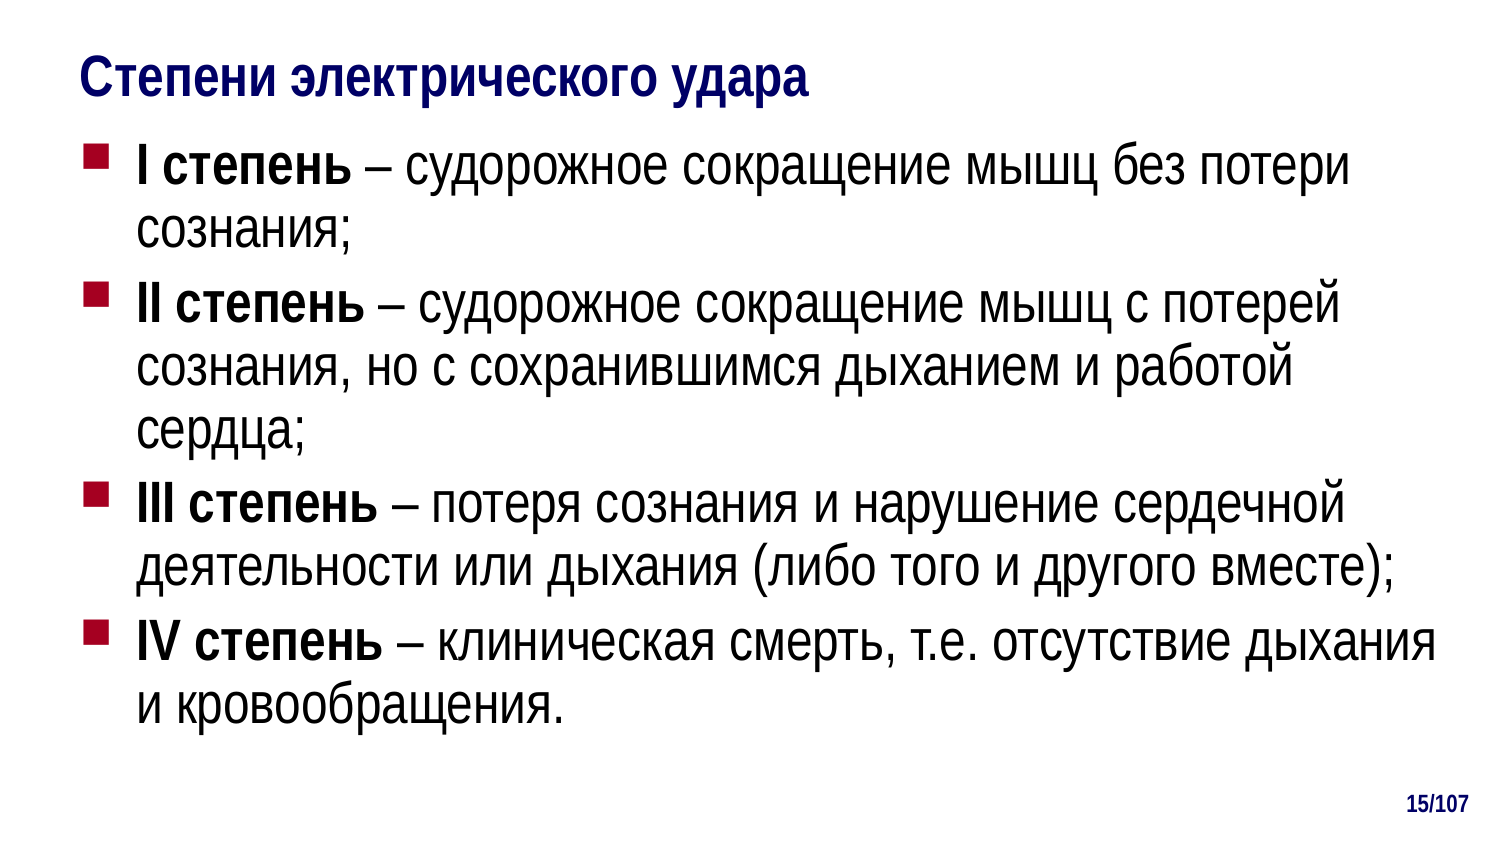

# Степени электрического удара
I степень – судорожное сокращение мышц без потери сознания;
II степень – судорожное сокращение мышц с потерей сознания, но с сохранившимся дыханием и работой сердца;
III степень – потеря сознания и нарушение сердечной деятельности или дыхания (либо того и другого вместе);
IV степень – клиническая смерть, т.е. отсутствие дыхания и кровообращения.